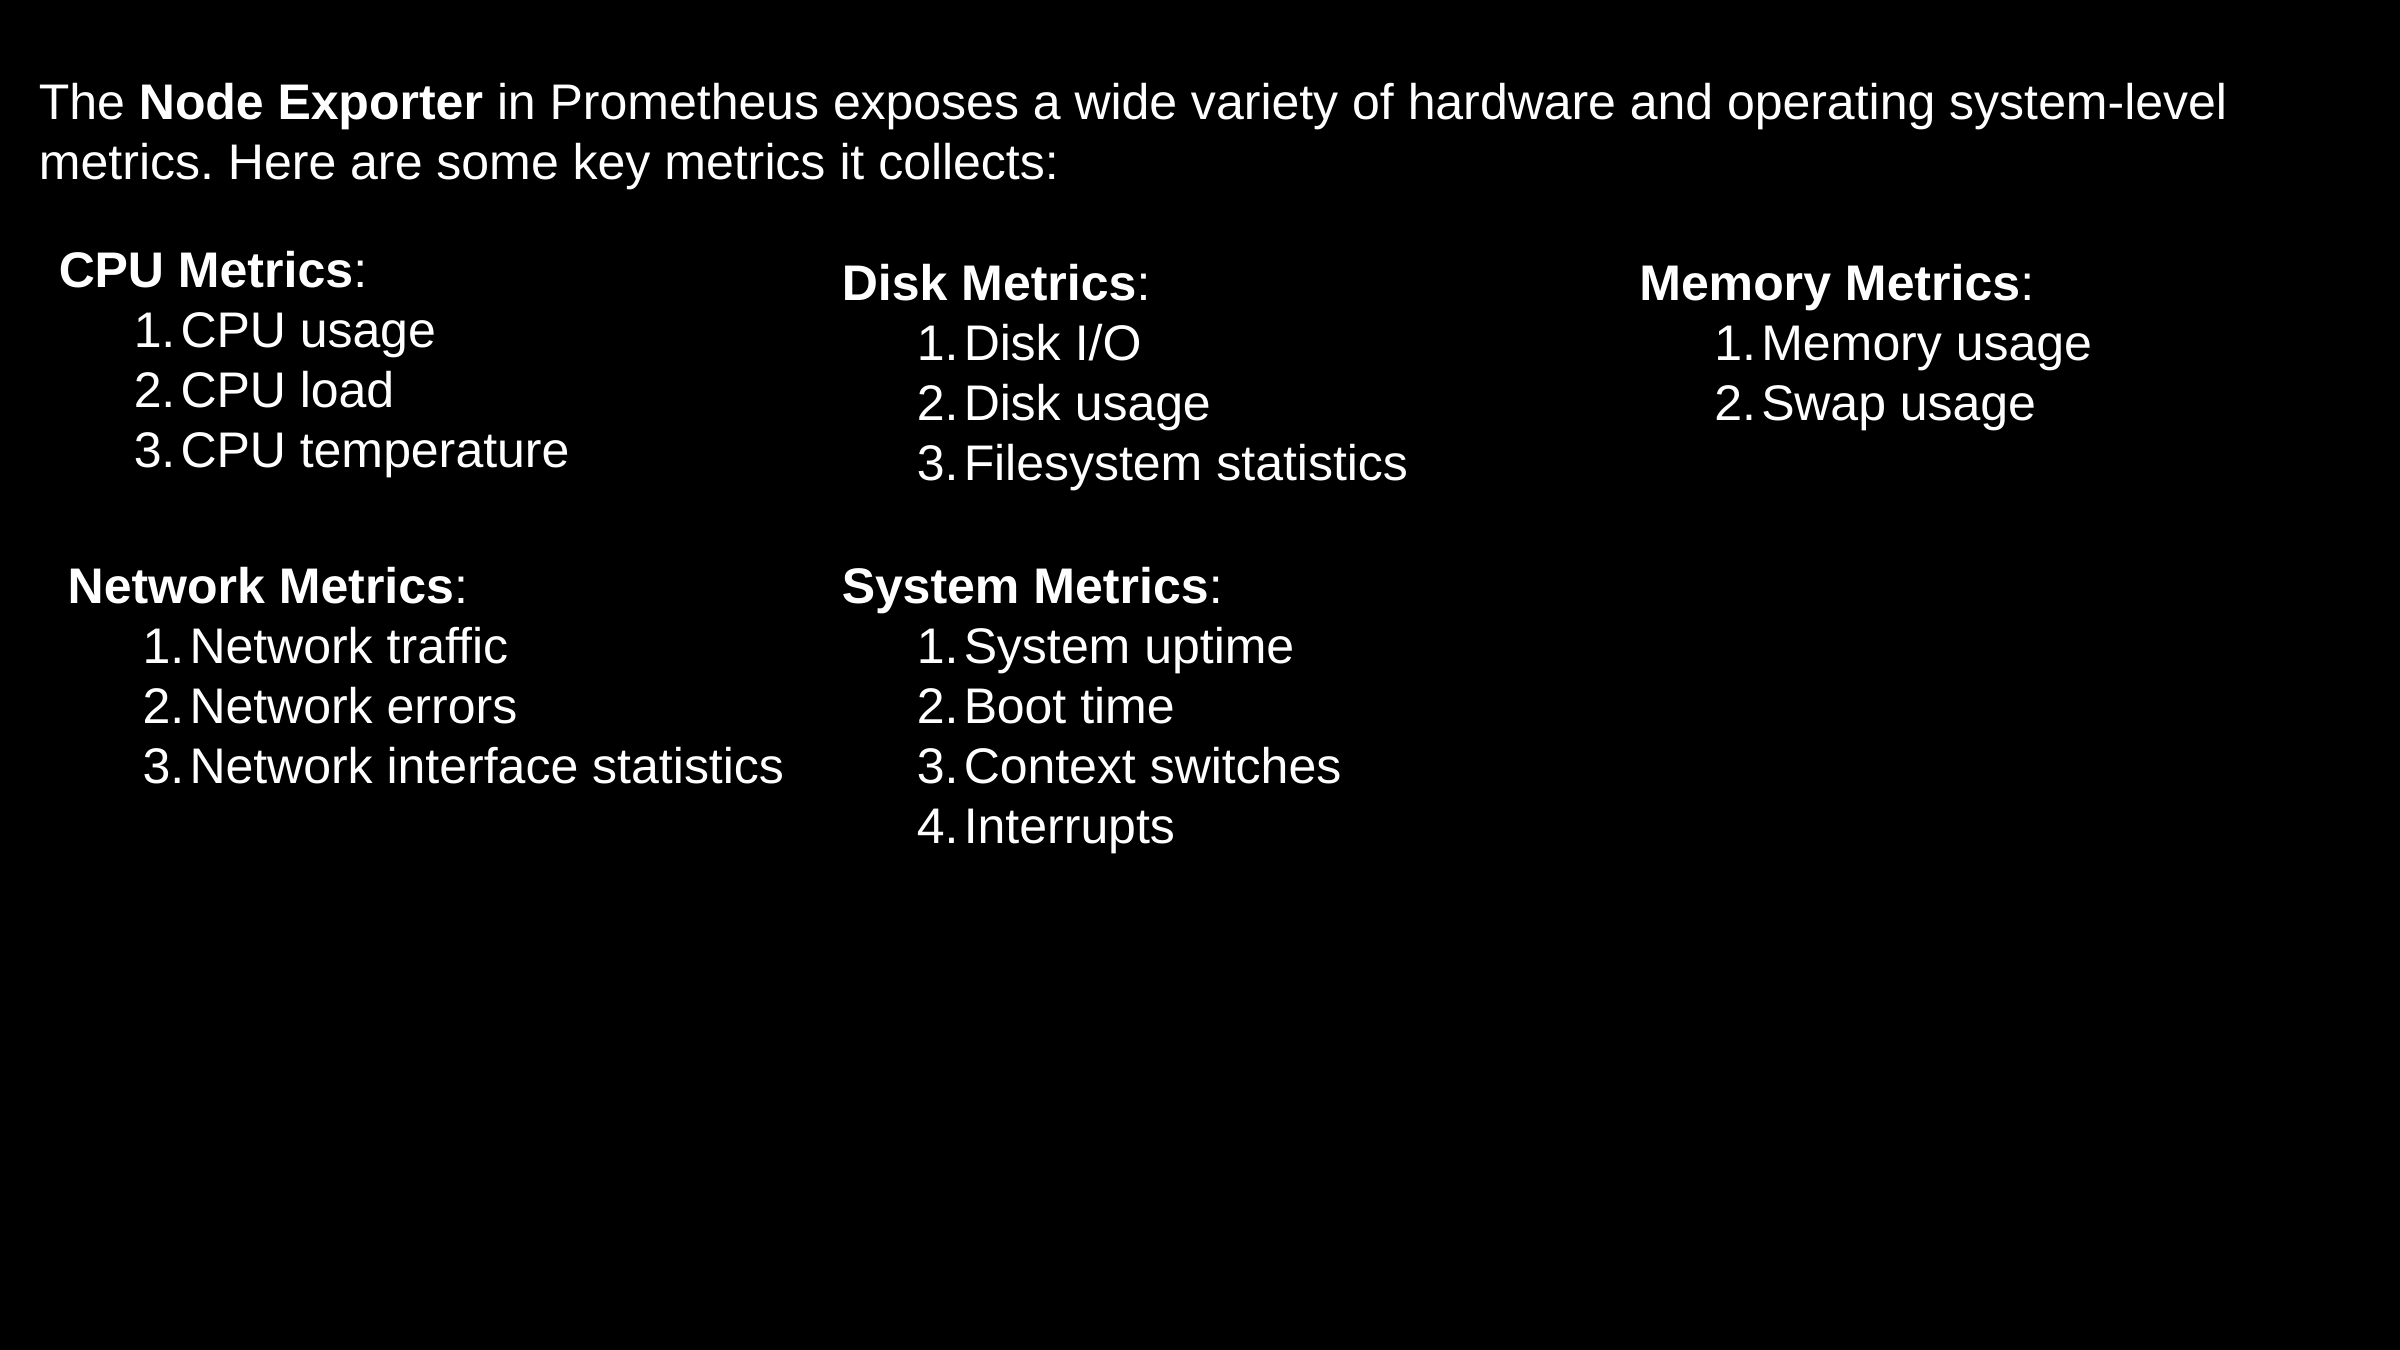

The Node Exporter in Prometheus exposes a wide variety of hardware and operating system-level metrics. Here are some key metrics it collects:
CPU Metrics:
CPU usage
CPU load
CPU temperature
Disk Metrics:
Disk I/O
Disk usage
Filesystem statistics
Memory Metrics:
Memory usage
Swap usage
Network Metrics:
Network traffic
Network errors
Network interface statistics
System Metrics:
System uptime
Boot time
Context switches
Interrupts